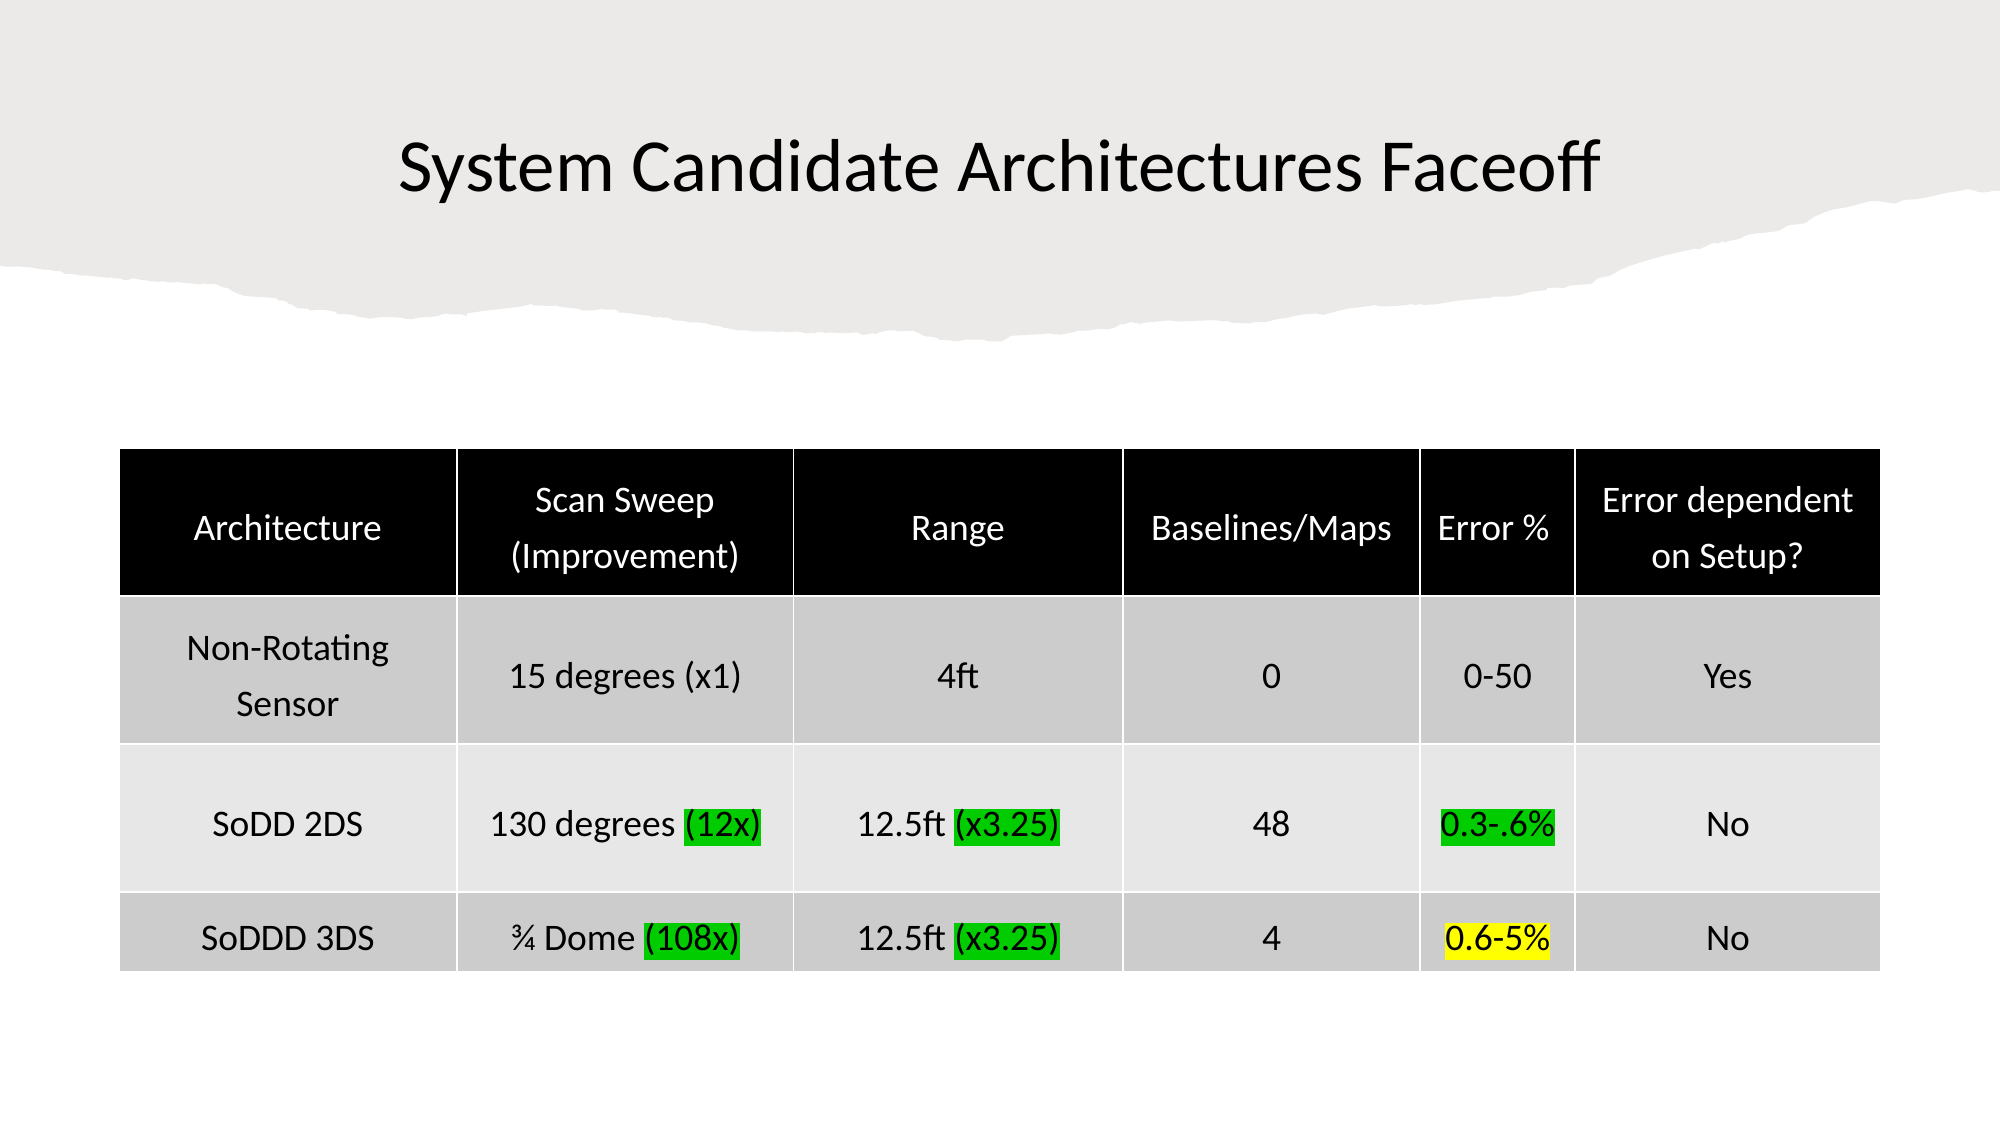

# System Candidate Architectures Faceoff
| Architecture | Scan Sweep (Improvement) | Range | Baselines/Maps | Error % | Error dependent on Setup? |
| --- | --- | --- | --- | --- | --- |
| Non-Rotating Sensor | 15 degrees (x1) | 4ft | 0 | 0-50 | Yes |
| SoDD 2DS | 130 degrees (12x) | 12.5ft (x3.25) | 48 | 0.3-.6% | No |
| SoDDD 3DS | ¾ Dome (108x) | 12.5ft (x3.25) | 4 | 0.6-5% | No |